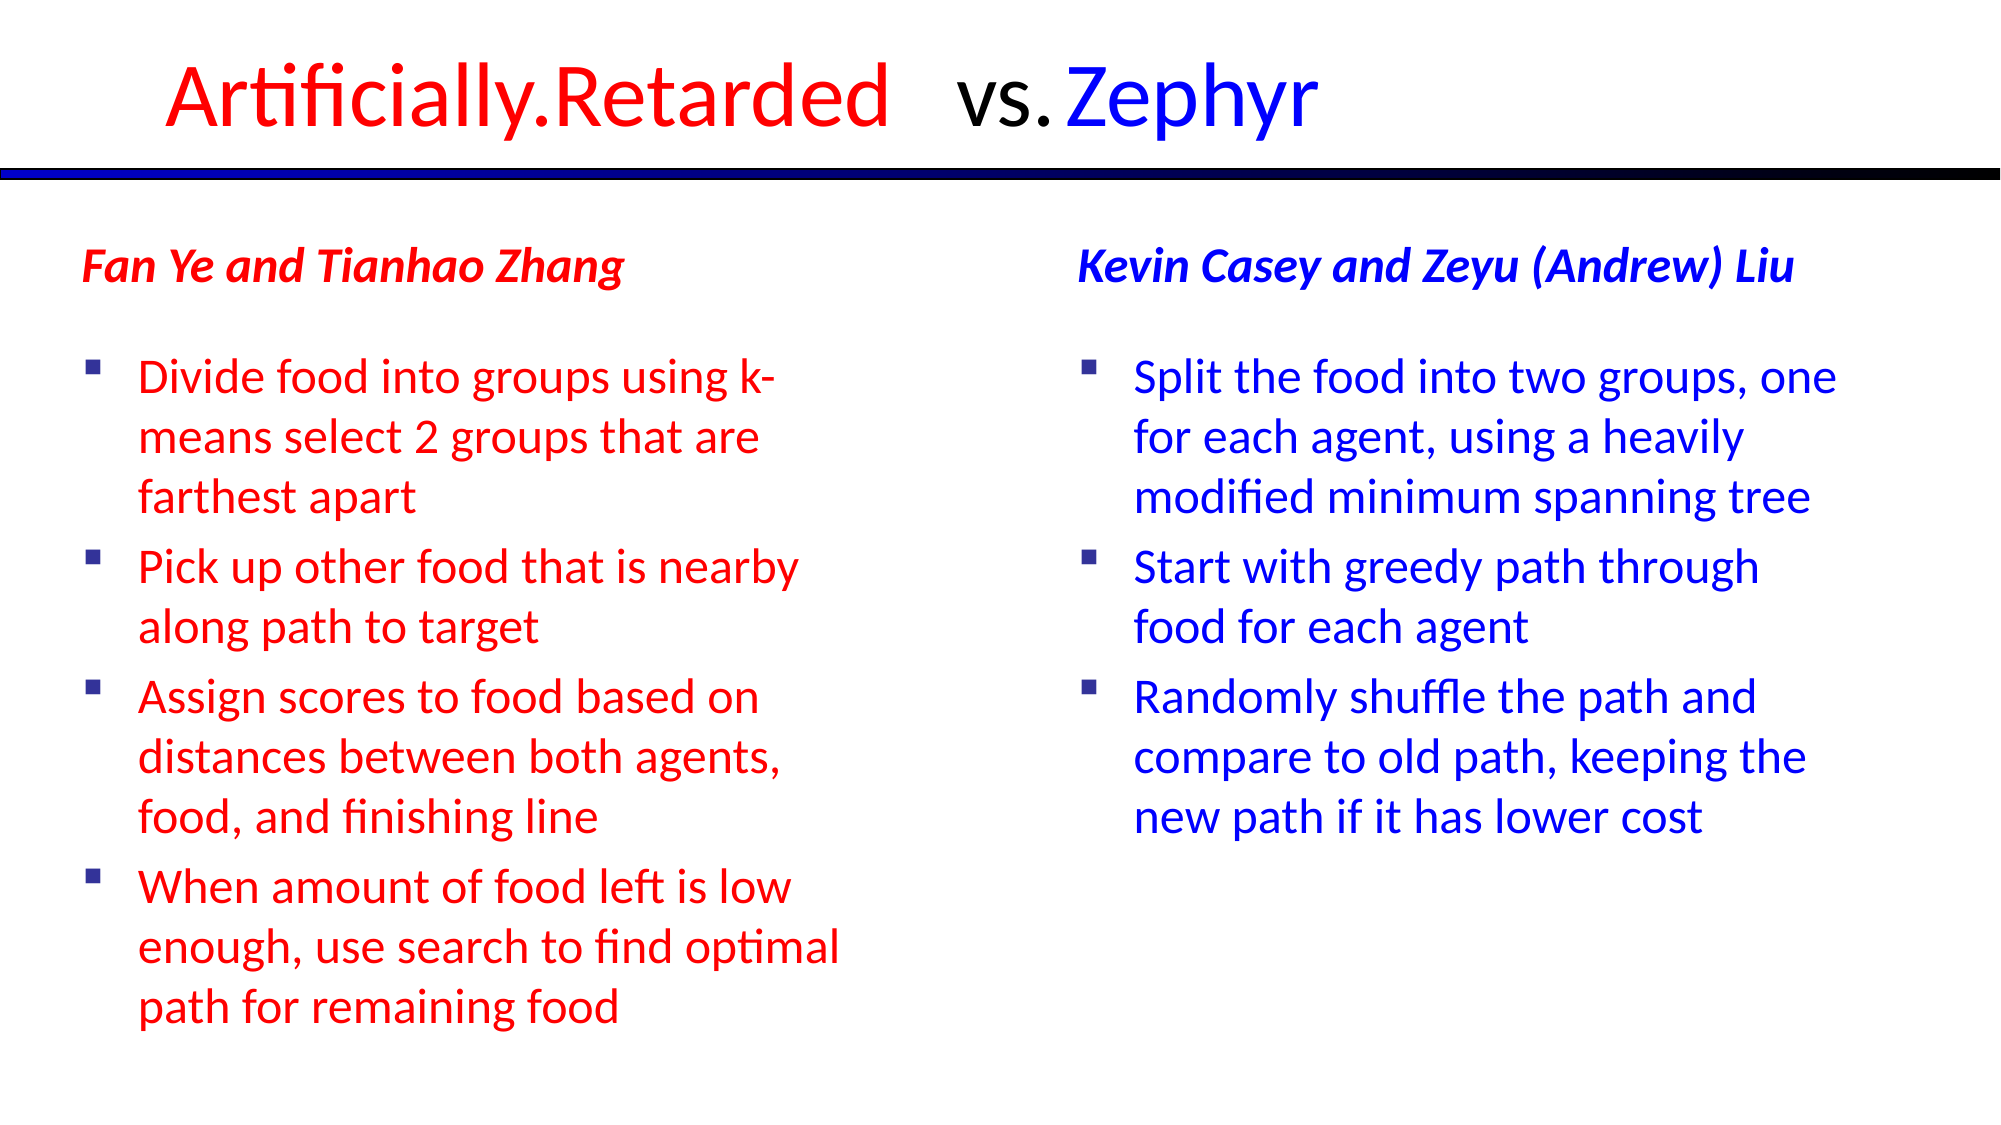

# Artificially.Retarded   vs.	Zephyr
Kevin Casey and Zeyu (Andrew) Liu

Split the food into two groups, one for each agent, using a heavily modified minimum spanning tree
Start with greedy path through food for each agent
Randomly shuffle the path and compare to old path, keeping the new path if it has lower cost

Fan Ye and Tianhao Zhang

Divide food into groups using k-means select 2 groups that are farthest apart
Pick up other food that is nearby along path to target
Assign scores to food based on distances between both agents, food, and finishing line
When amount of food left is low enough, use search to find optimal path for remaining food